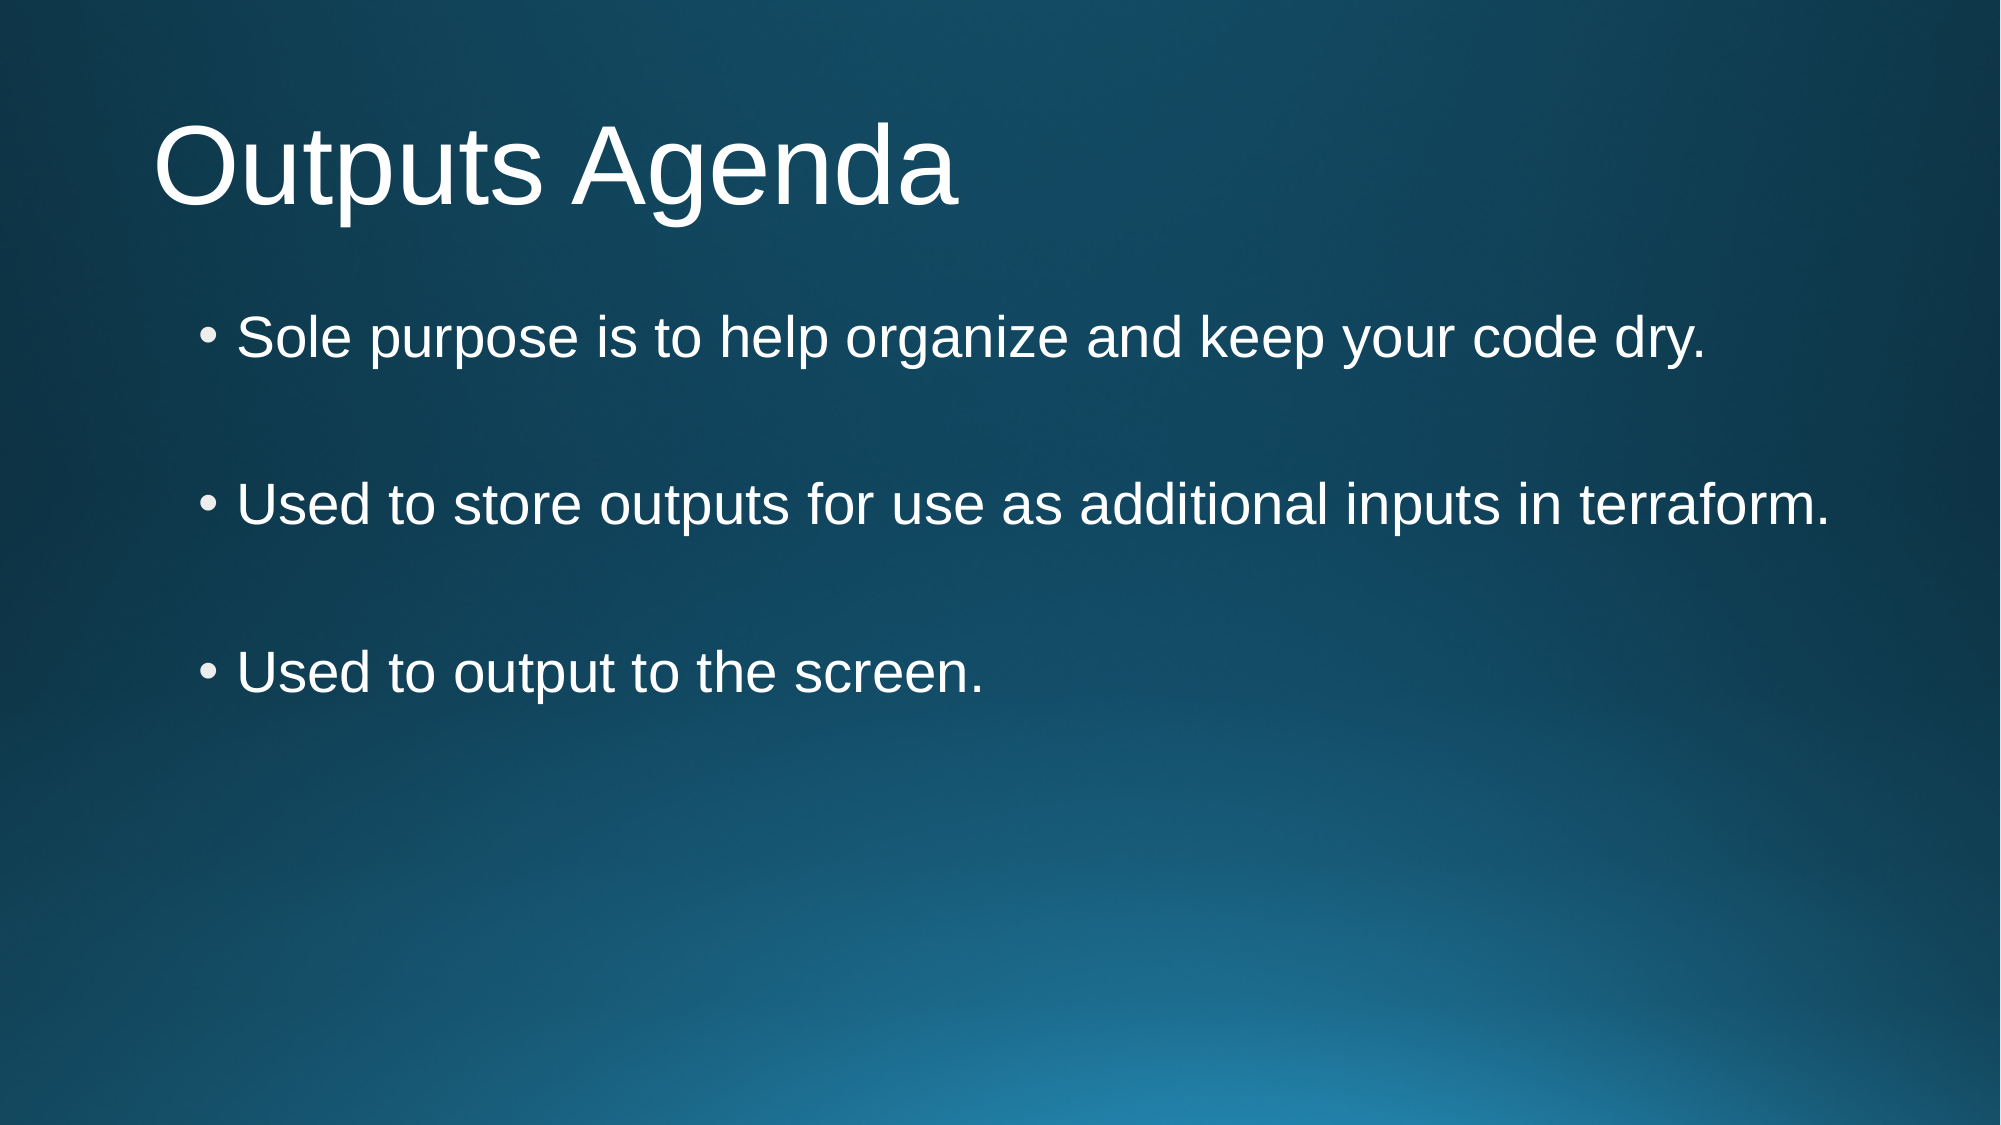

# Outputs Agenda
Sole purpose is to help organize and keep your code dry.

Used to store outputs for use as additional inputs in terraform.

Used to output to the screen.